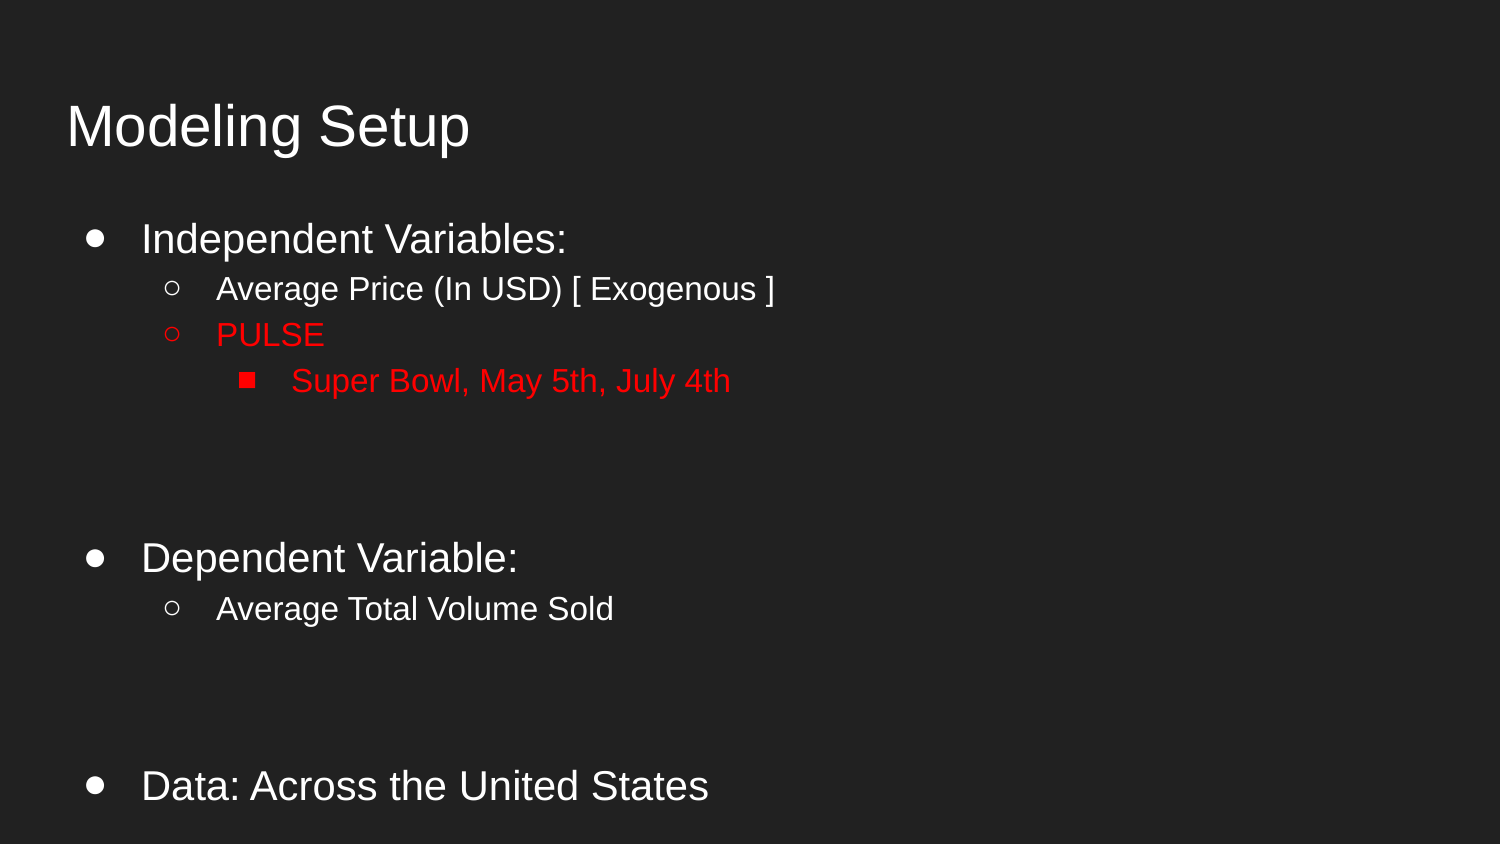

# Modeling Setup
Independent Variables:
Average Price (In USD) [ Exogenous ]
PULSE
Super Bowl, May 5th, July 4th

Dependent Variable:
Average Total Volume Sold

Data: Across the United States